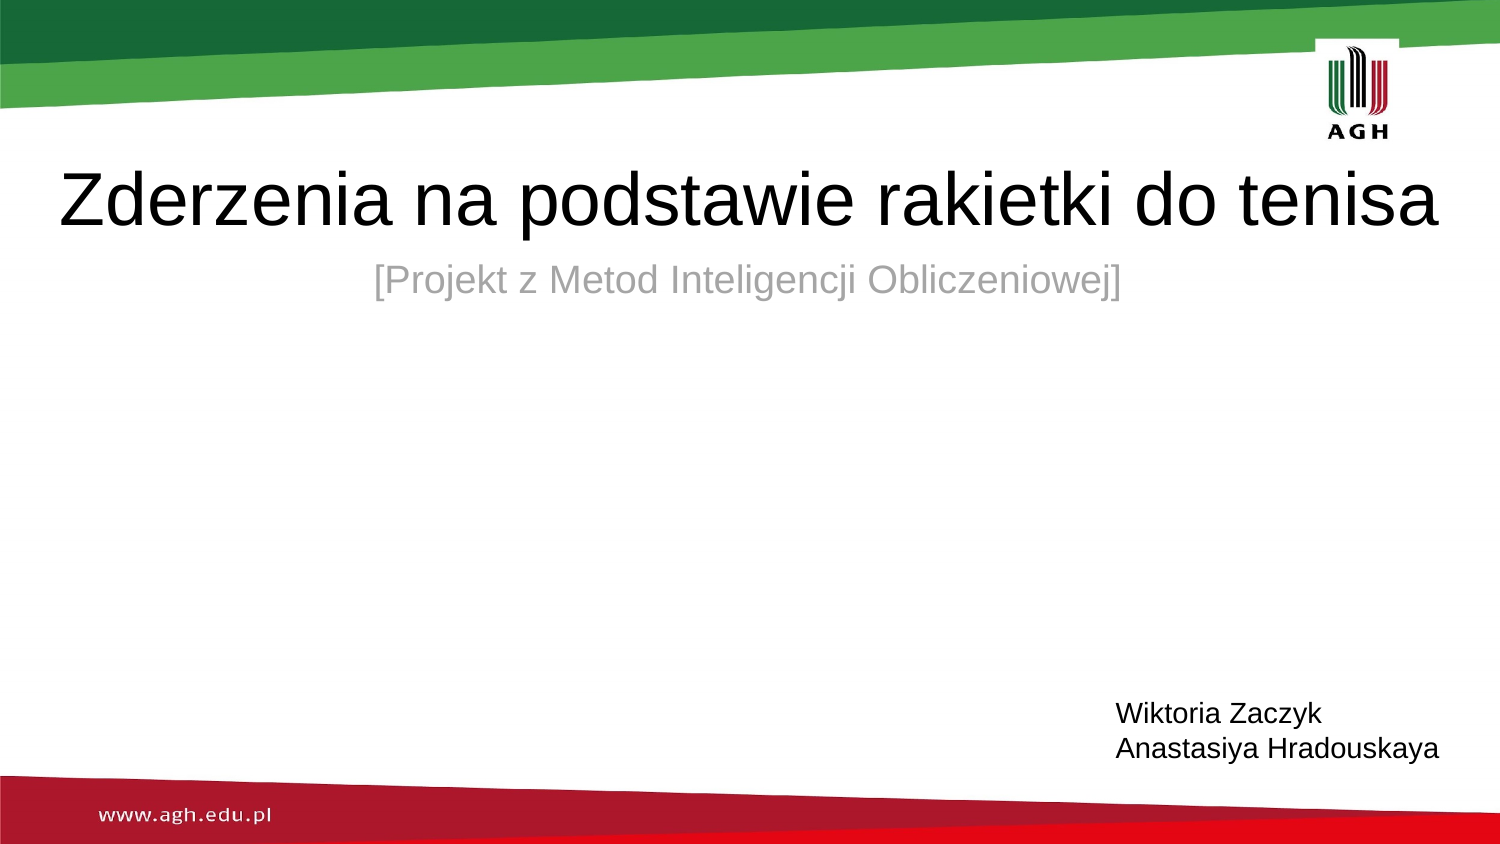

# Zderzenia na podstawie rakietki do tenisa
[Projekt z Metod Inteligencji Obliczeniowej]

Wiktoria Zaczyk
Anastasiya Hradouskaya